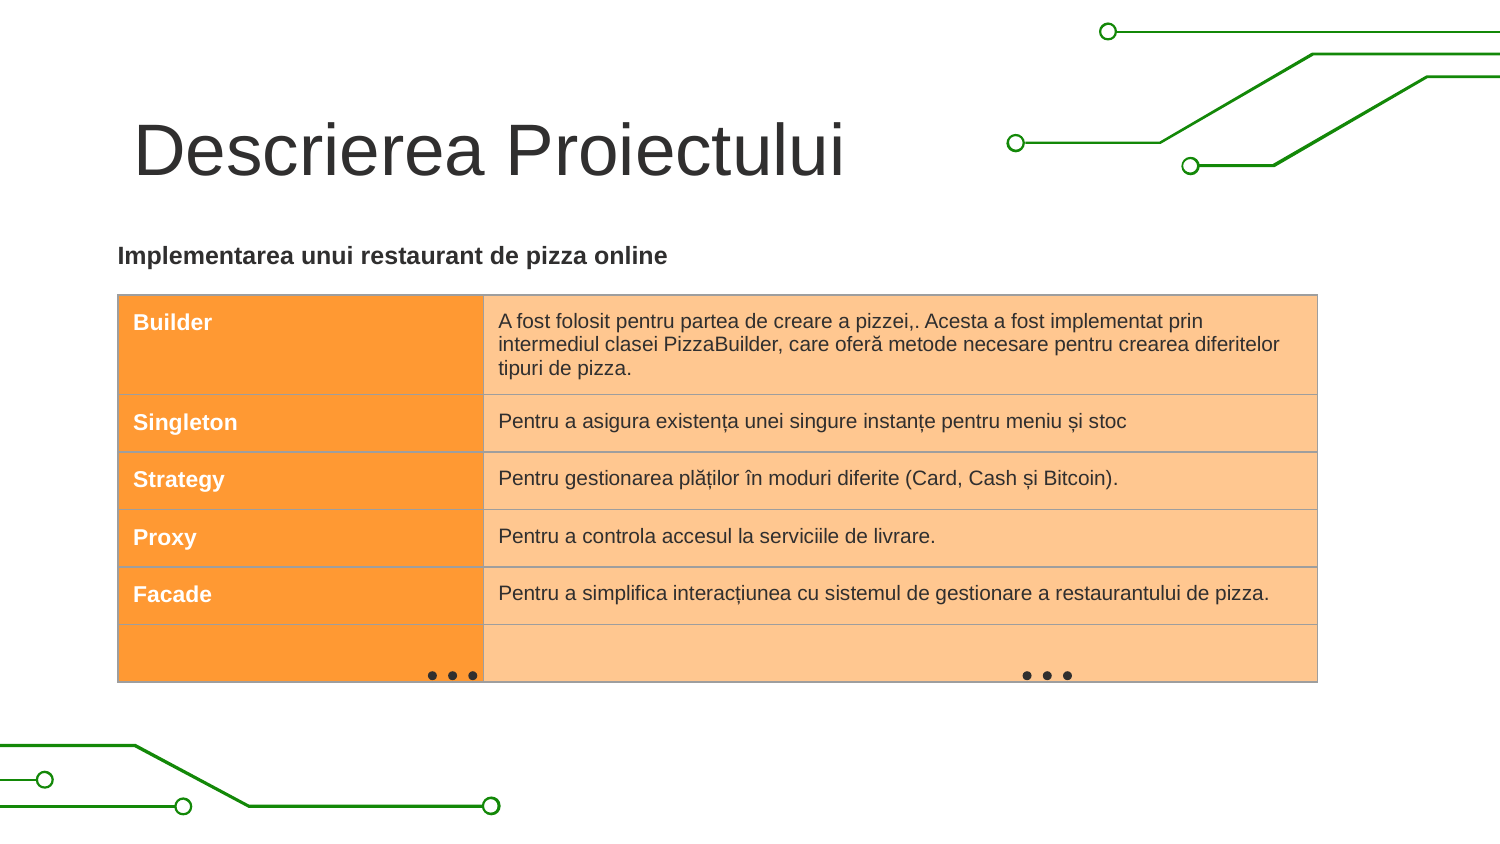

# Descrierea Proiectului
Implementarea unui restaurant de pizza online
| Builder | A fost folosit pentru partea de creare a pizzei,. Acesta a fost implementat prin intermediul clasei PizzaBuilder, care oferă metode necesare pentru crearea diferitelor tipuri de pizza. |
| --- | --- |
| Singleton | Pentru a asigura existența unei singure instanțe pentru meniu și stoc |
| Strategy | Pentru gestionarea plăților în moduri diferite (Card, Cash și Bitcoin). |
| Proxy | Pentru a controla accesul la serviciile de livrare. |
| Facade | Pentru a simplifica interacțiunea cu sistemul de gestionare a restaurantului de pizza. |
|  |  |